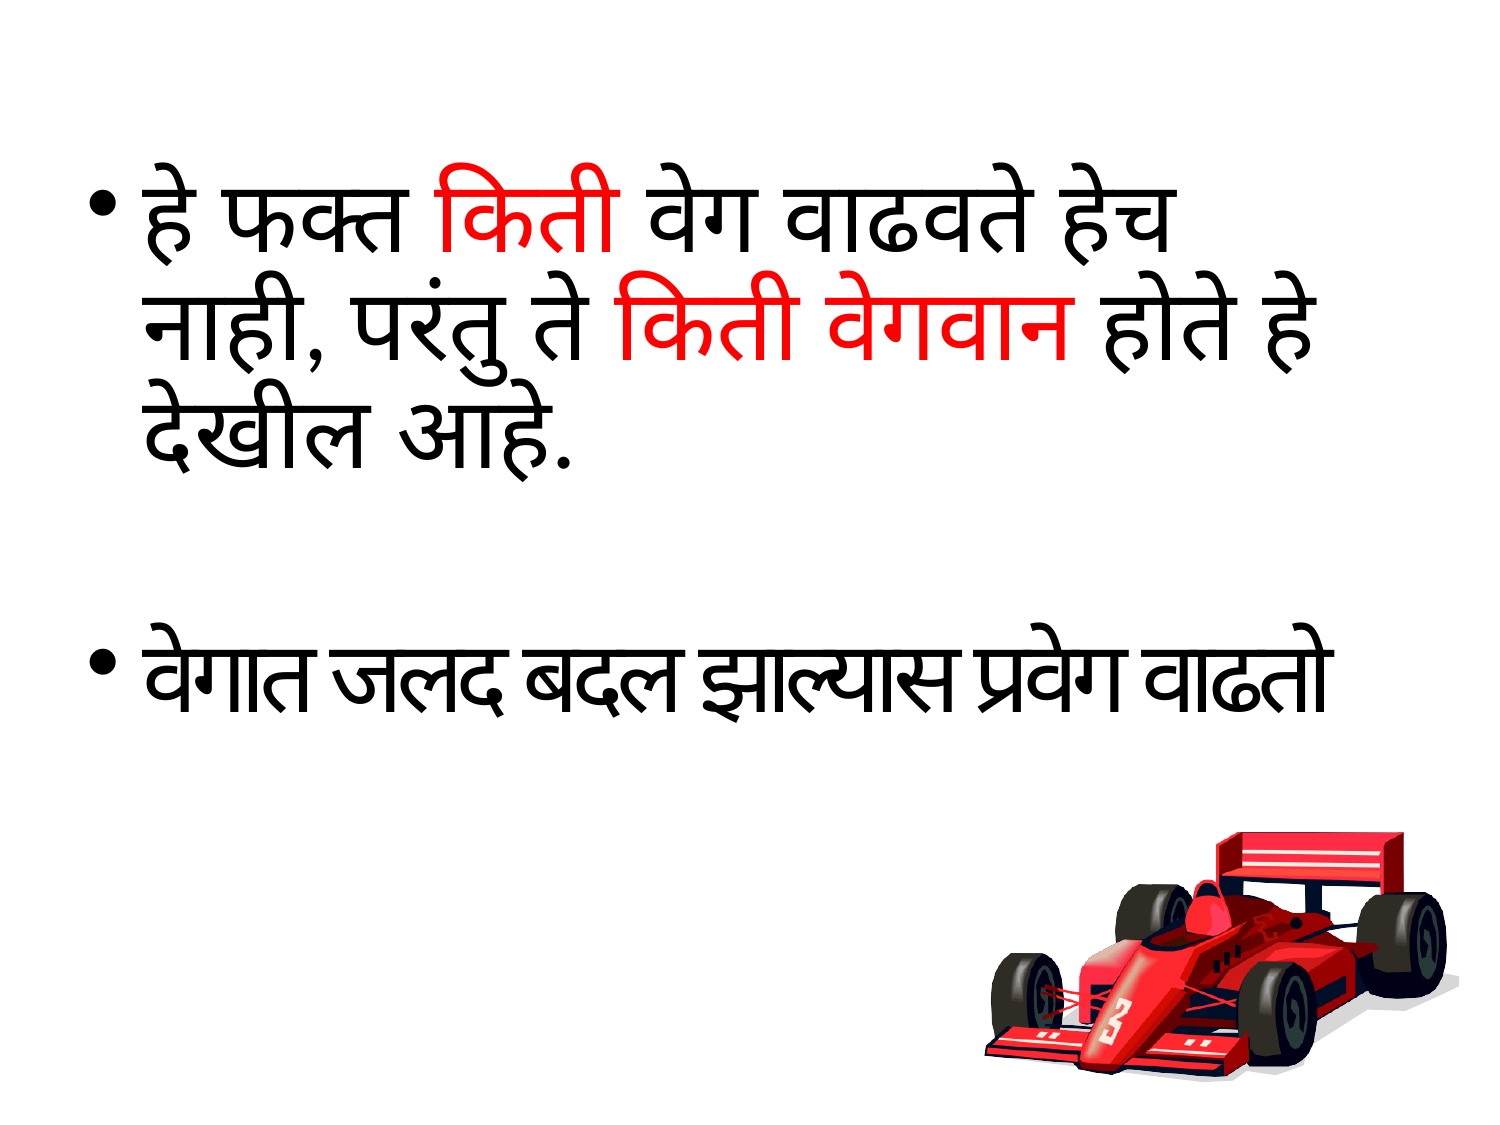

हे फक्त किती वेग वाढवते हेच नाही, परंतु ते किती वेगवान होते हे देखील आहे.

वेगात जलद बदल झाल्यास प्रवेग वाढतो